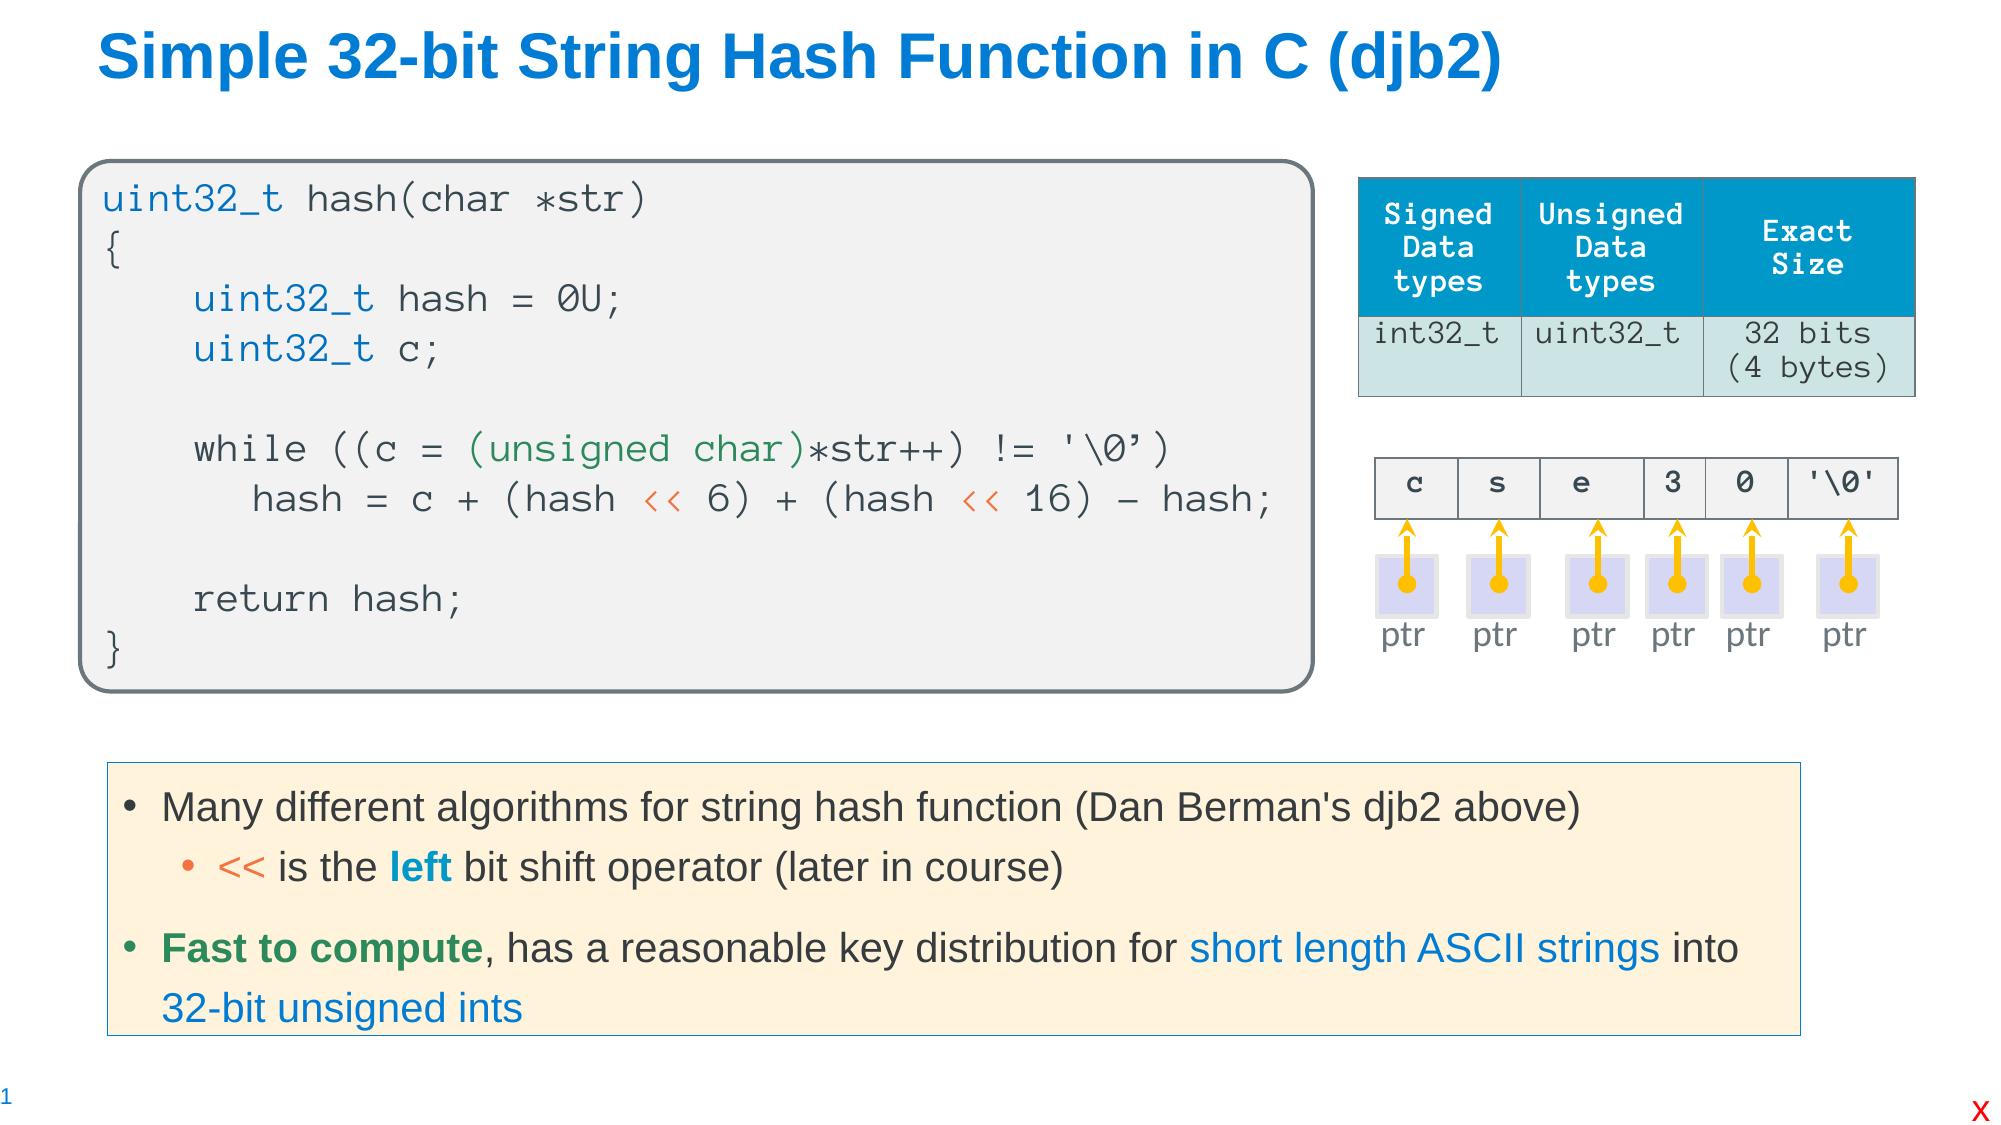

# Simple 32-bit String Hash Function in C (djb2)
uint32_t hash(char *str)
{
    uint32_t hash = 0U;
    uint32_t c;
    while ((c = (unsigned char)*str++) != '\0’)
	hash = c + (hash << 6) + (hash << 16) - hash;
    return hash;
}
| Signed Data types | Unsigned Data types | Exact Size |
| --- | --- | --- |
| int32\_t | uint32\_t | 32 bits (4 bytes) |
| c | s | e | 3 | 0 | '\0' |
| --- | --- | --- | --- | --- | --- |

ptr

ptr

ptr

ptr

ptr

ptr
Many different algorithms for string hash function (Dan Berman's djb2 above)
<< is the left bit shift operator (later in course)
Fast to compute, has a reasonable key distribution for short length ASCII strings into 32-bit unsigned ints
x